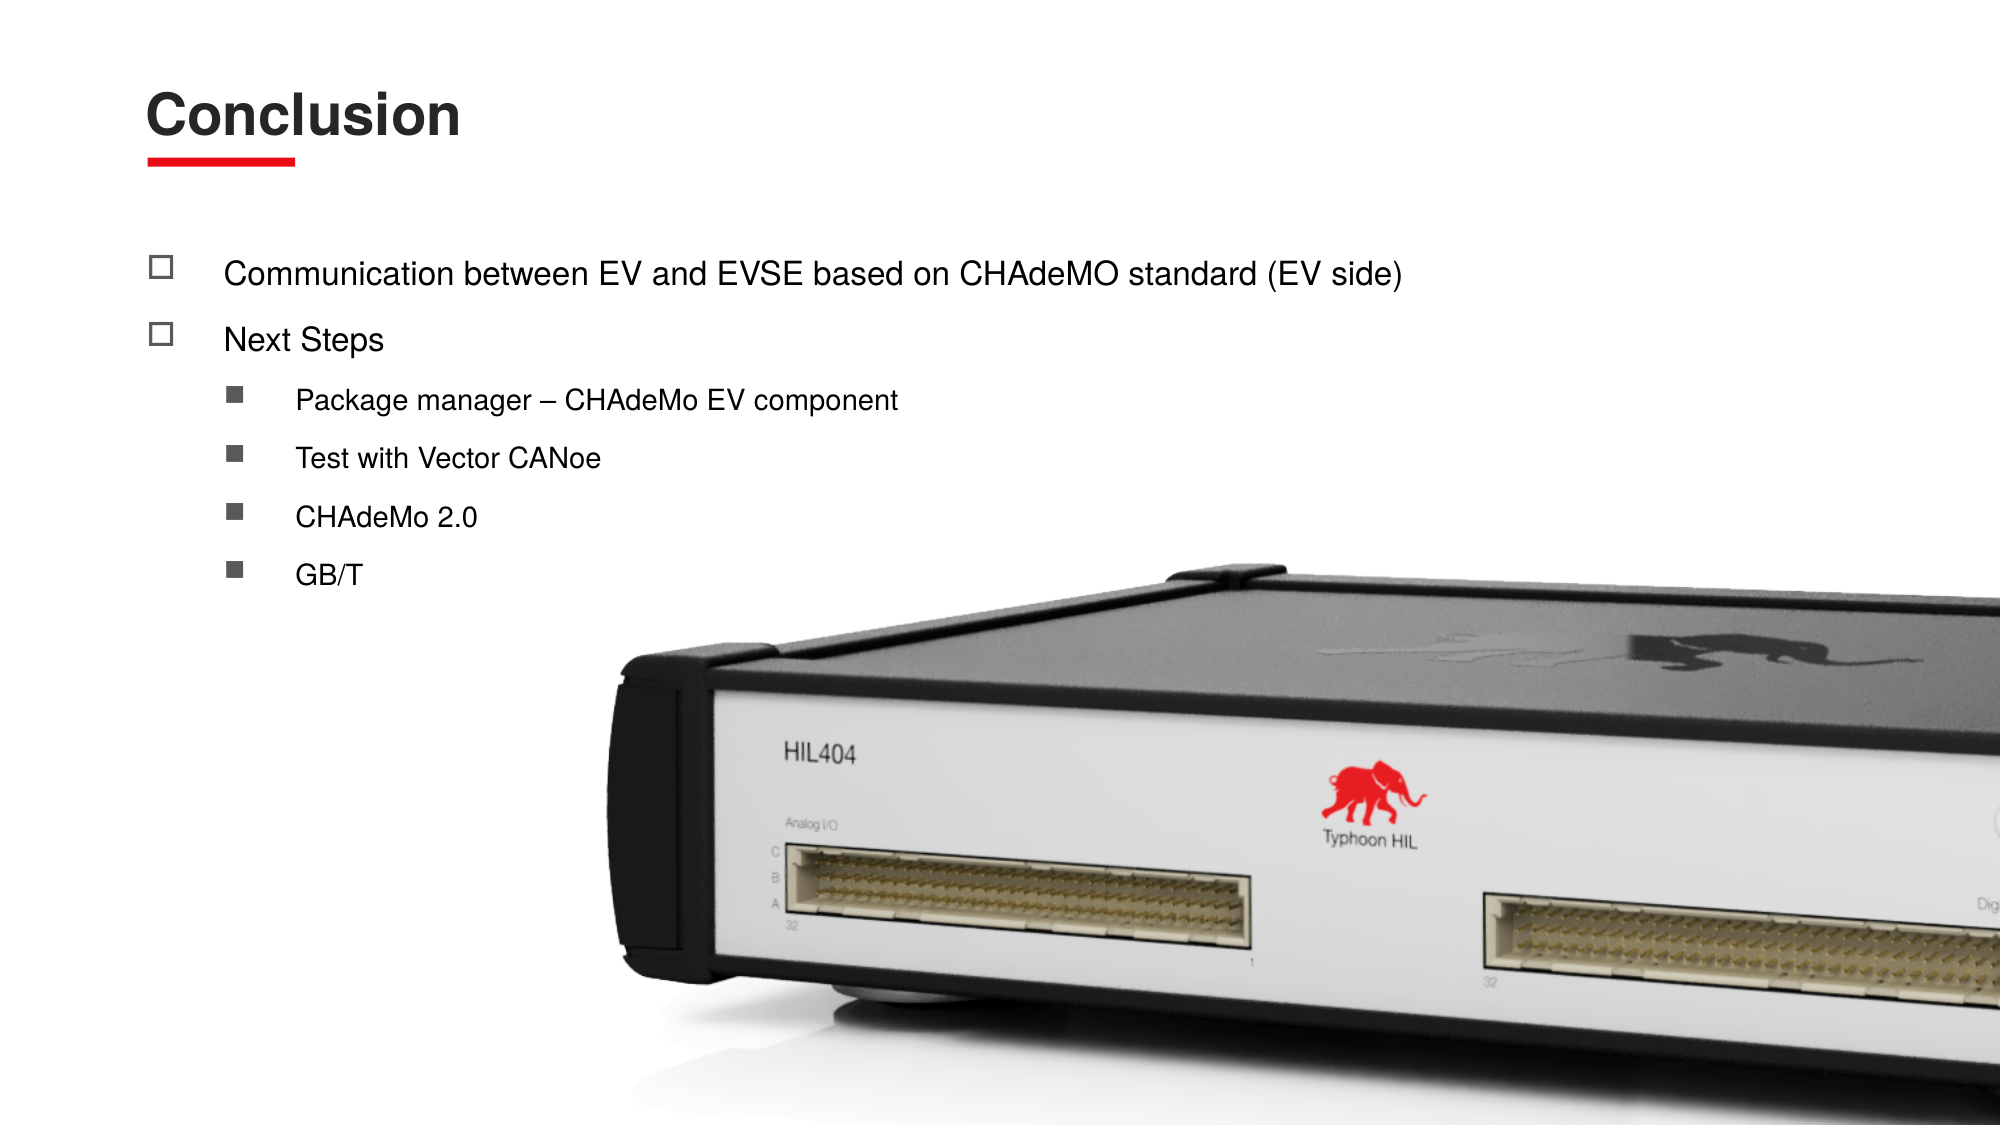

# Conclusion
Communication between EV and EVSE based on CHAdeMO standard (EV side)
Next Steps
Package manager – CHAdeMo EV component
Test with Vector CANoe
CHAdeMo 2.0
GB/T